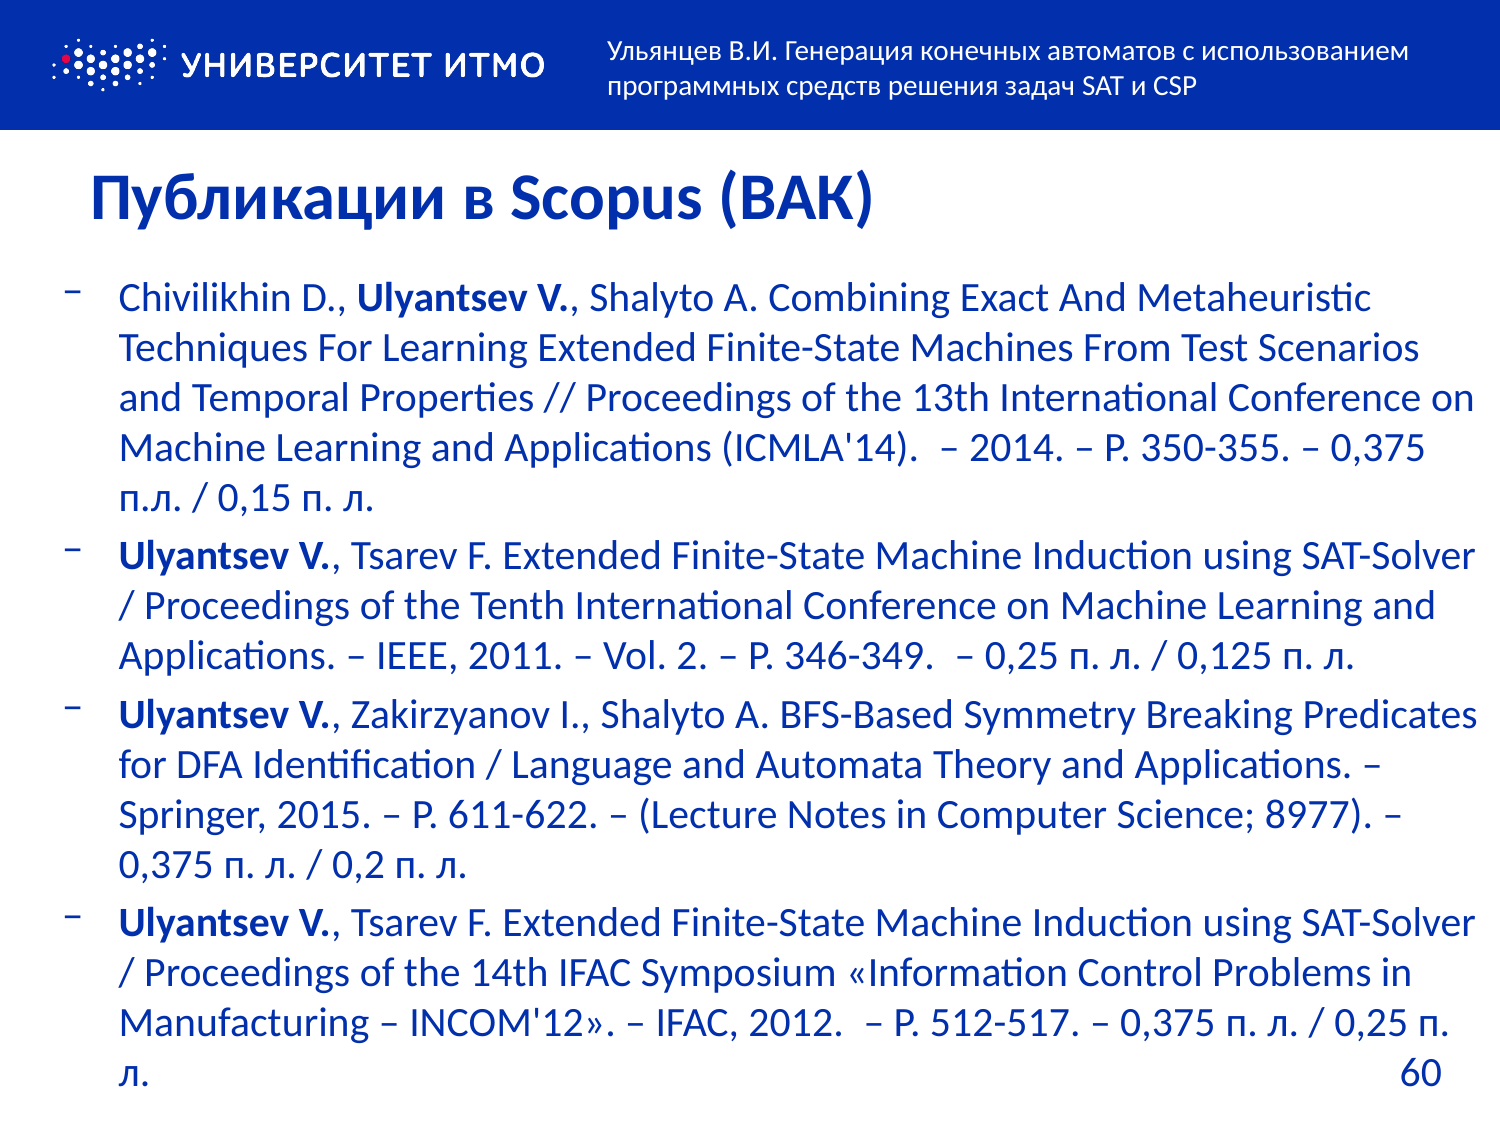

Ульянцев В.И. Генерация конечных автоматов с использованием программных средств решения задач SAT и CSP
# Публикации в Scopus (ВАК)
Chivilikhin D., Ulyantsev V., Shalyto A. Combining Exact And Metaheuristic Techniques For Learning Extended Finite-State Machines From Test Scenarios and Temporal Properties // Proceedings of the 13th International Conference on Machine Learning and Applications (ICMLA'14).  – 2014. – P. 350-355. – 0,375 п.л. / 0,15 п. л.
Ulyantsev V., Tsarev F. Extended Finite-State Machine Induction using SAT-Solver / Proceedings of the Tenth International Conference on Machine Learning and Applications. – IEEE, 2011. – Vol. 2. – P. 346-349.  – 0,25 п. л. / 0,125 п. л.
Ulyantsev V., Zakirzyanov I., Shalyto A. BFS-Based Symmetry Breaking Predicates for DFA Identification / Language and Automata Theory and Applications. – Springer, 2015. – P. 611-622. – (Lecture Notes in Computer Science; 8977). – 0,375 п. л. / 0,2 п. л.
Ulyantsev V., Tsarev F. Extended Finite-State Machine Induction using SAT-Solver / Proceedings of the 14th IFAC Symposium «Information Control Problems in Manufacturing – INCOM'12». – IFAC, 2012.  – P. 512-517. – 0,375 п. л. / 0,25 п. л.